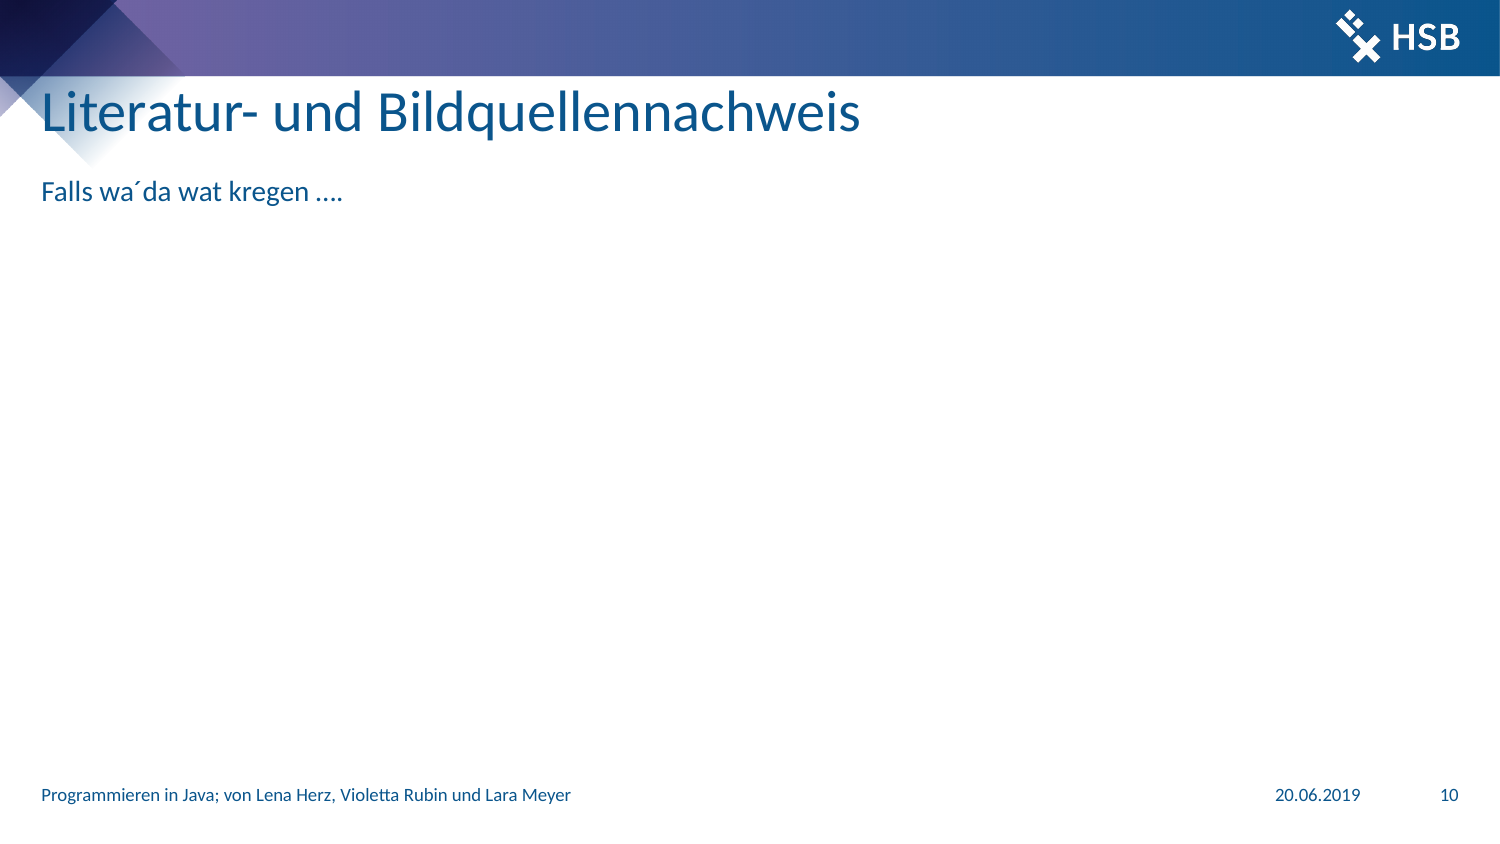

# Literatur- und Bildquellennachweis
Falls wa´da wat kregen ….
Programmieren in Java; von Lena Herz, Violetta Rubin und Lara Meyer
20.06.2019
10